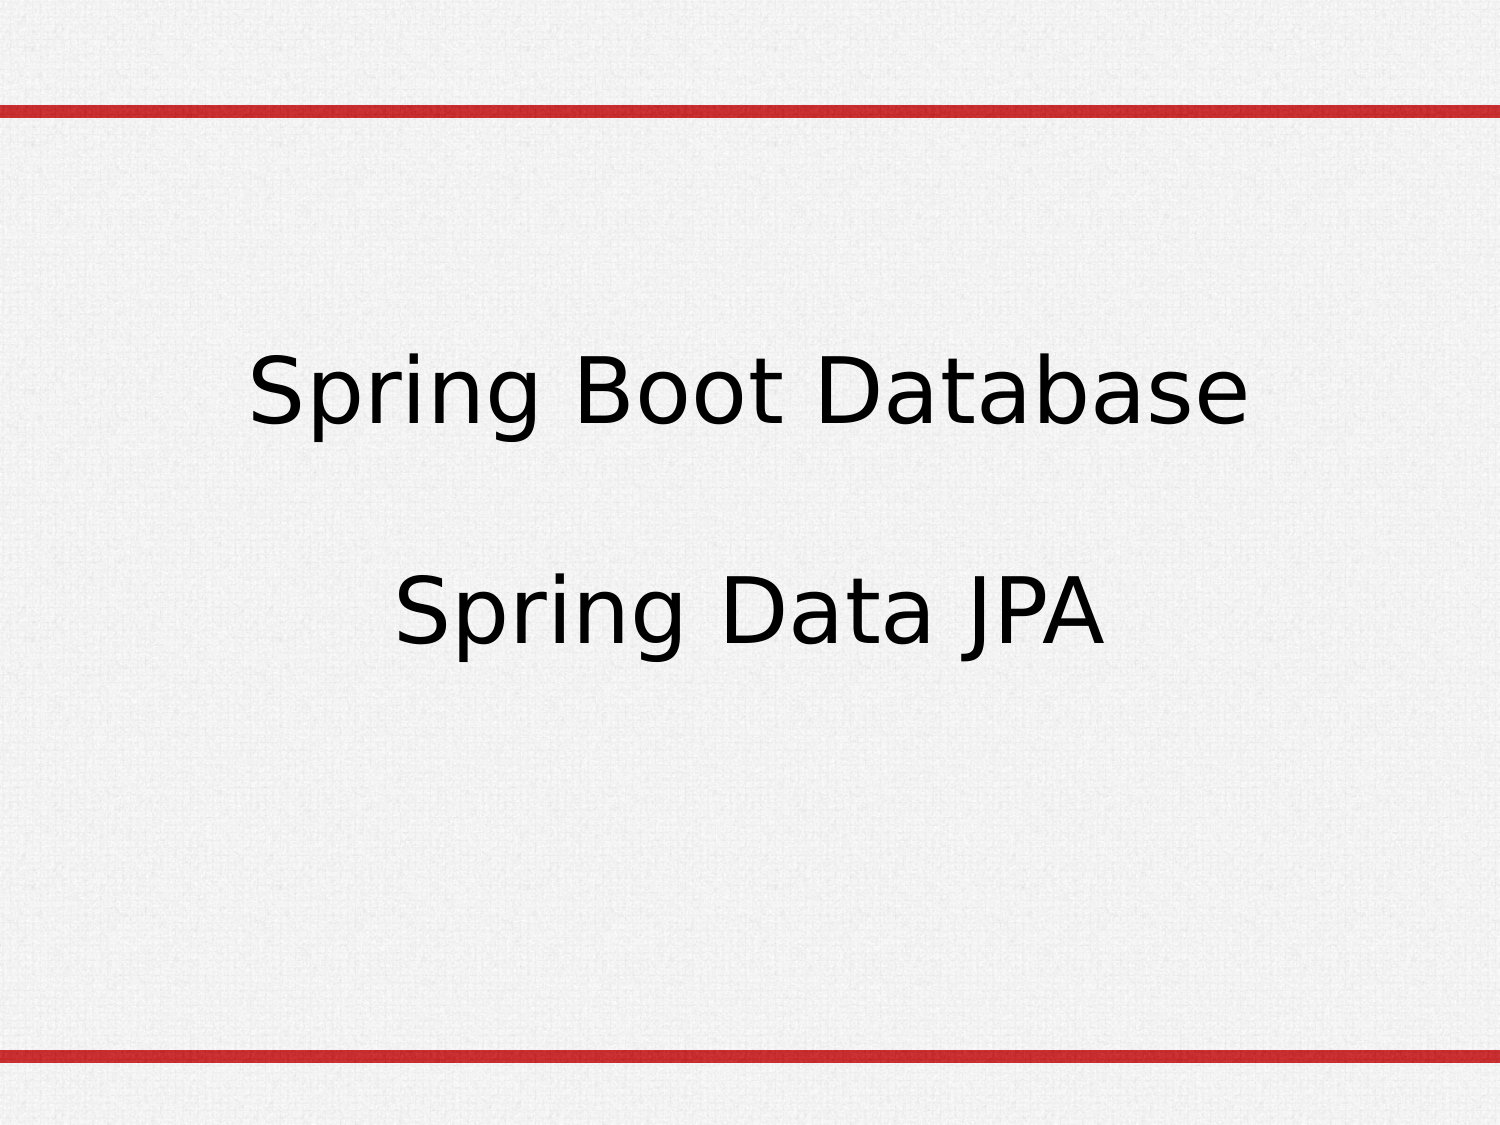

Spring Boot Database
Spring Data JPA
79